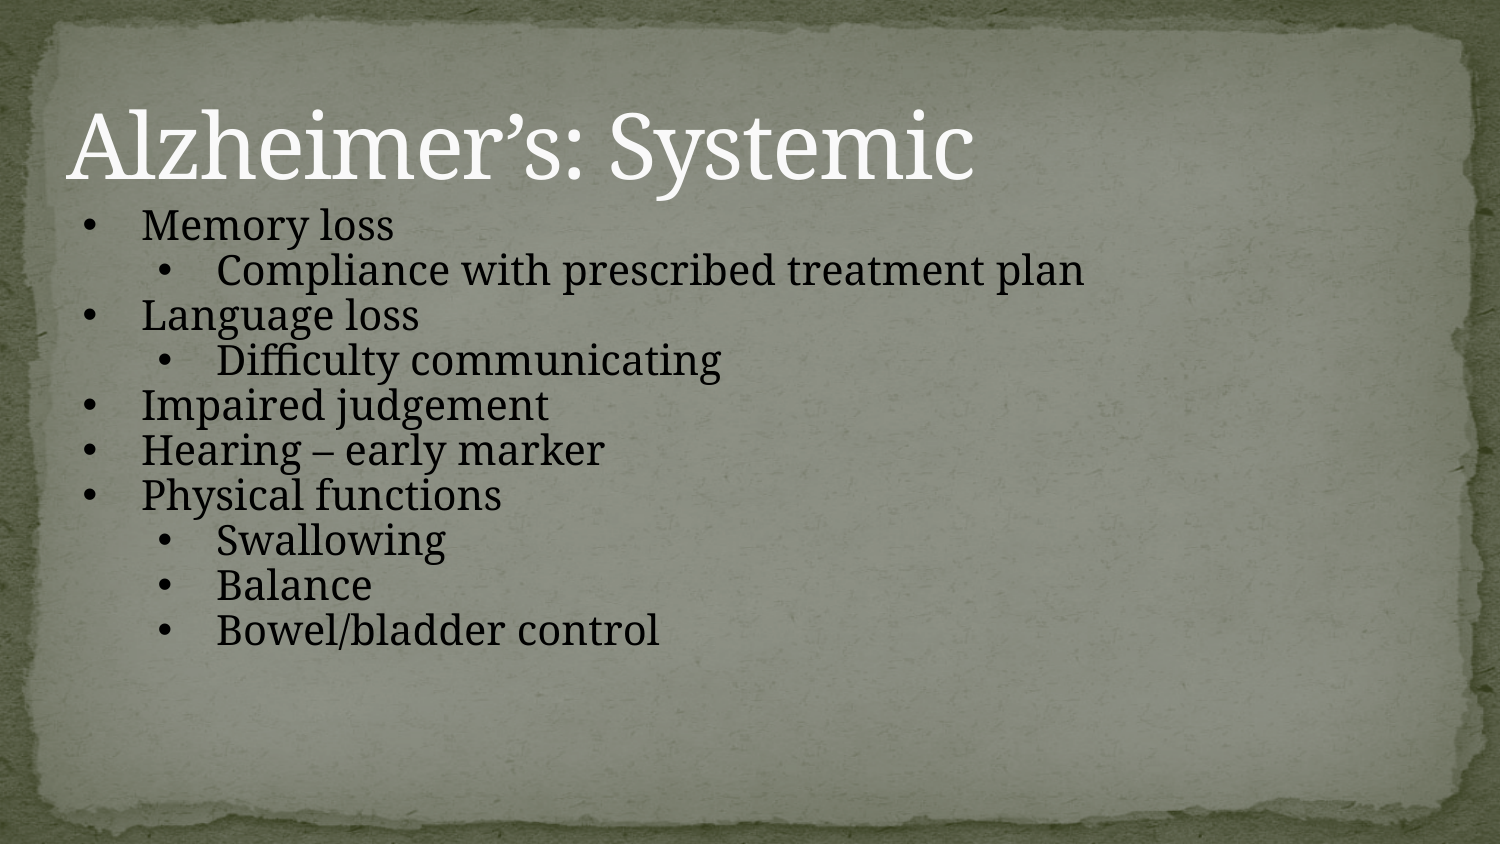

# Alzheimer’s: Systemic
Memory loss
Compliance with prescribed treatment plan
Language loss
Difficulty communicating
Impaired judgement
Hearing – early marker
Physical functions
Swallowing
Balance
Bowel/bladder control